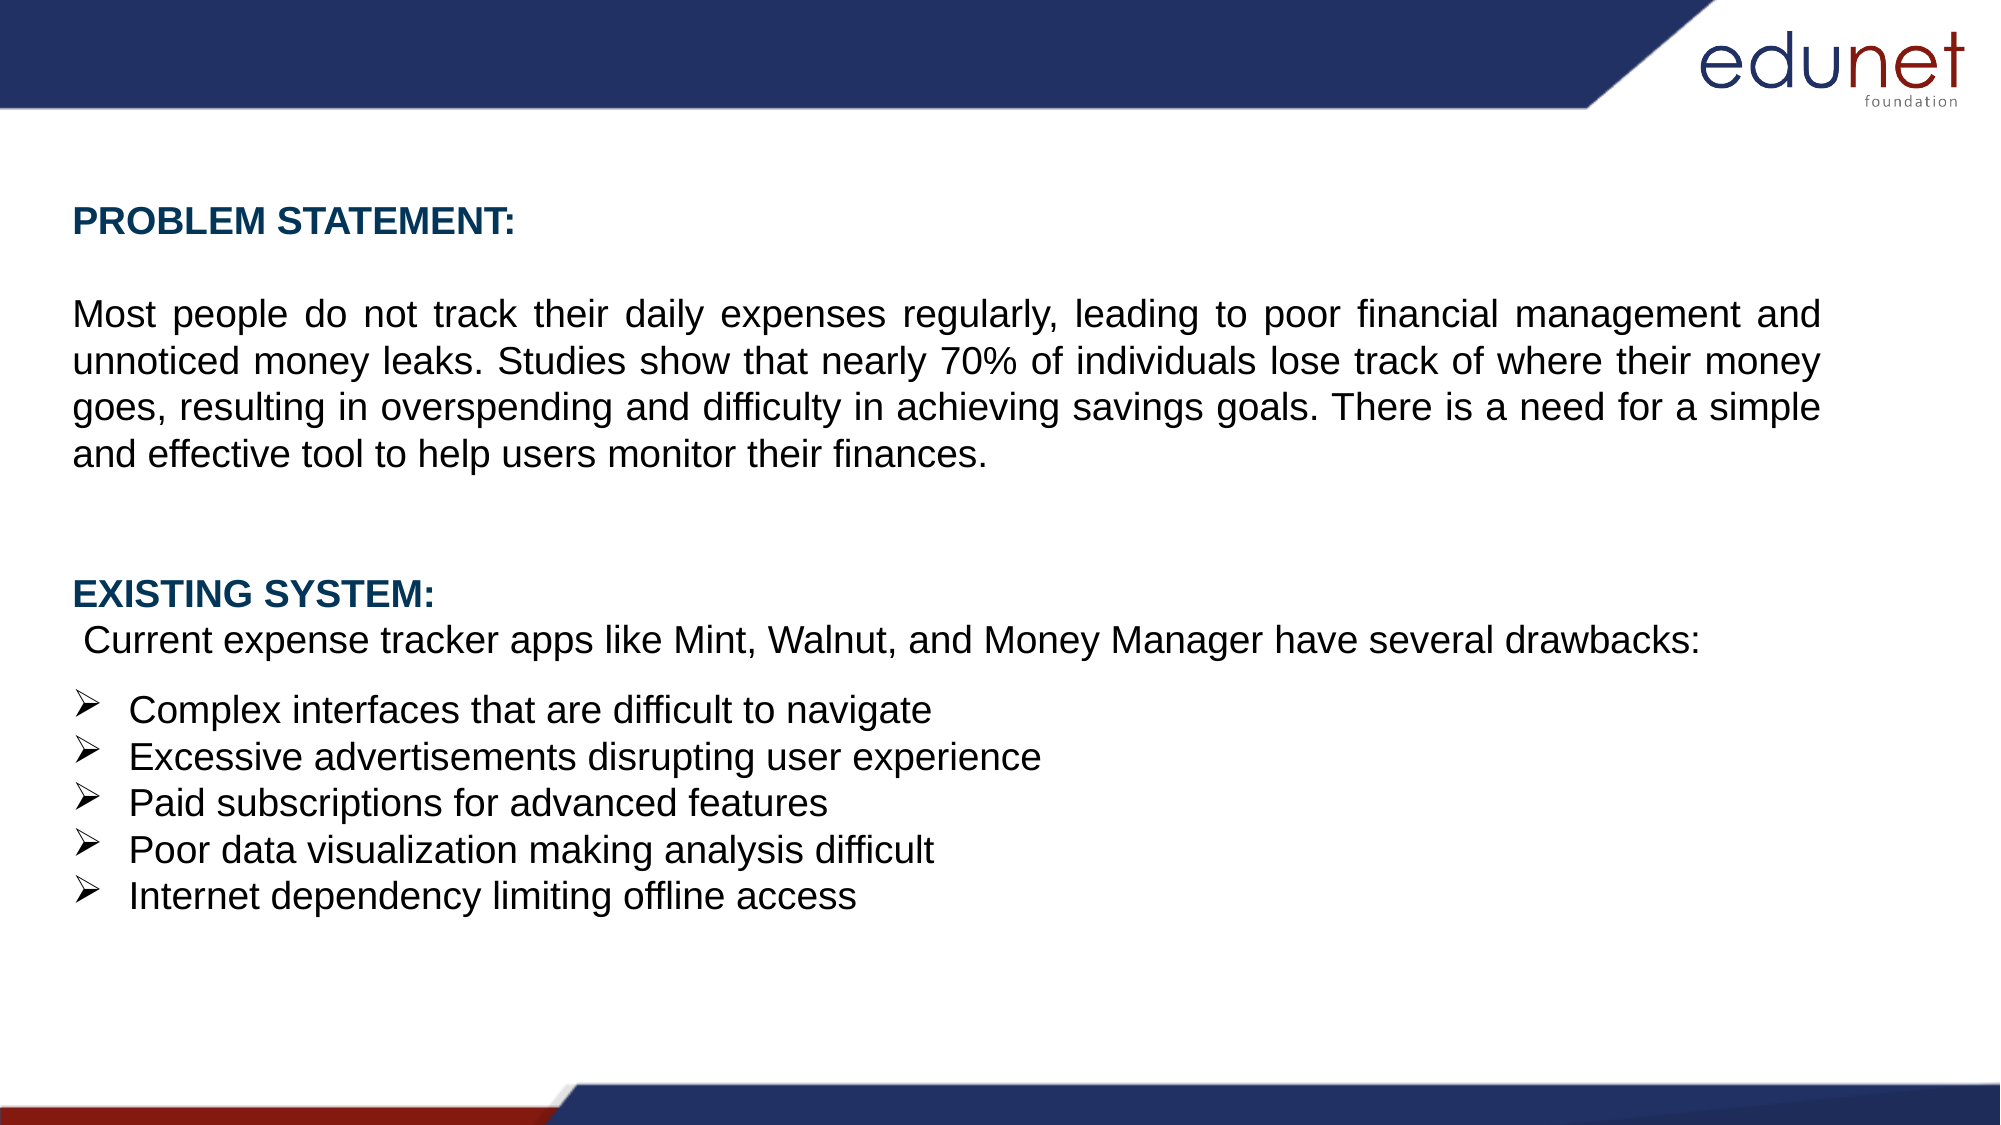

PROBLEM STATEMENT:

Most people do not track their daily expenses regularly, leading to poor financial management and unnoticed money leaks. Studies show that nearly 70% of individuals lose track of where their money goes, resulting in overspending and difficulty in achieving savings goals. There is a need for a simple and effective tool to help users monitor their finances.

EXISTING SYSTEM:
 Current expense tracker apps like Mint, Walnut, and Money Manager have several drawbacks:
Complex interfaces that are difficult to navigate
Excessive advertisements disrupting user experience
Paid subscriptions for advanced features
Poor data visualization making analysis difficult
Internet dependency limiting offline access